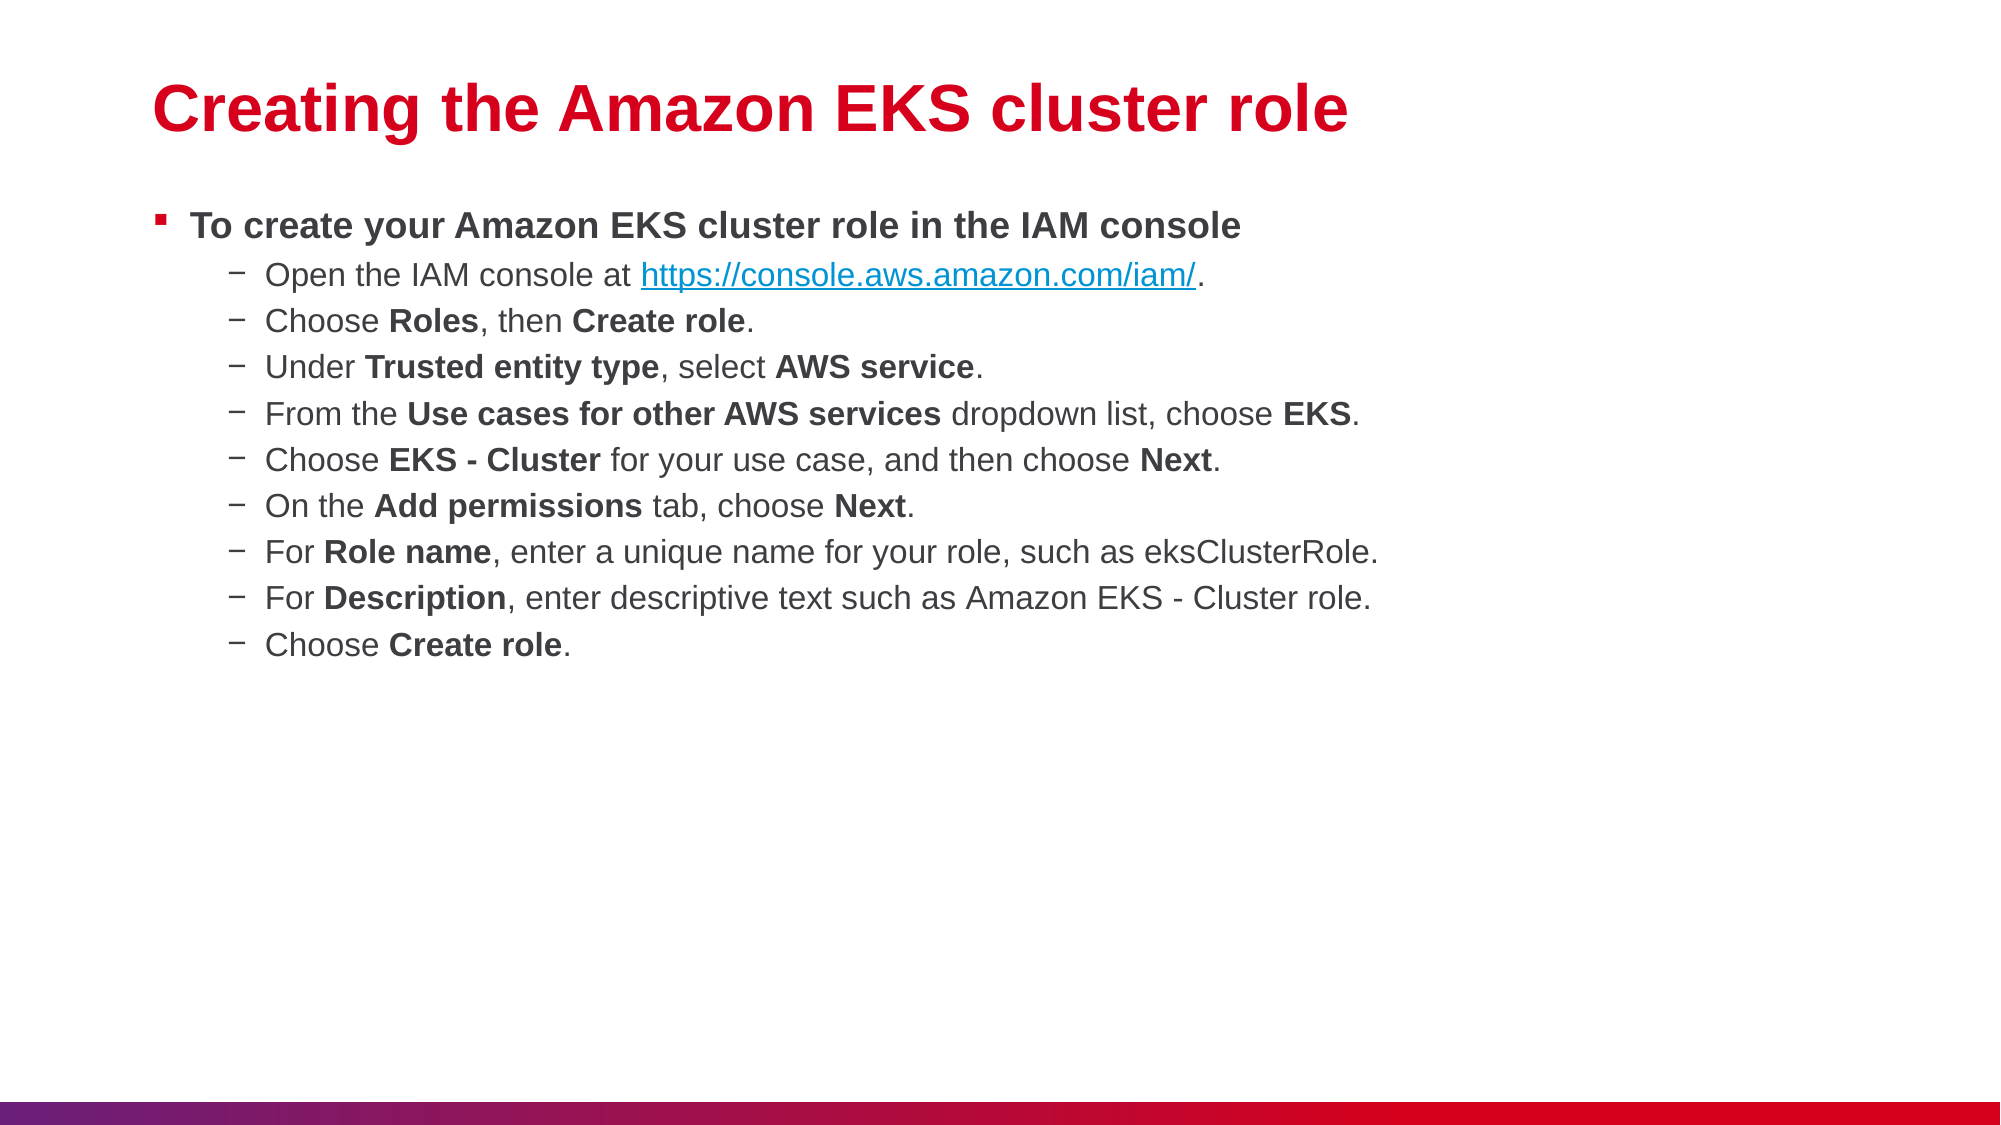

# Creating the Amazon EKS cluster role
To create your Amazon EKS cluster role in the IAM console
Open the IAM console at https://console.aws.amazon.com/iam/.
Choose Roles, then Create role.
Under Trusted entity type, select AWS service.
From the Use cases for other AWS services dropdown list, choose EKS.
Choose EKS - Cluster for your use case, and then choose Next.
On the Add permissions tab, choose Next.
For Role name, enter a unique name for your role, such as eksClusterRole.
For Description, enter descriptive text such as Amazon EKS - Cluster role.
Choose Create role.